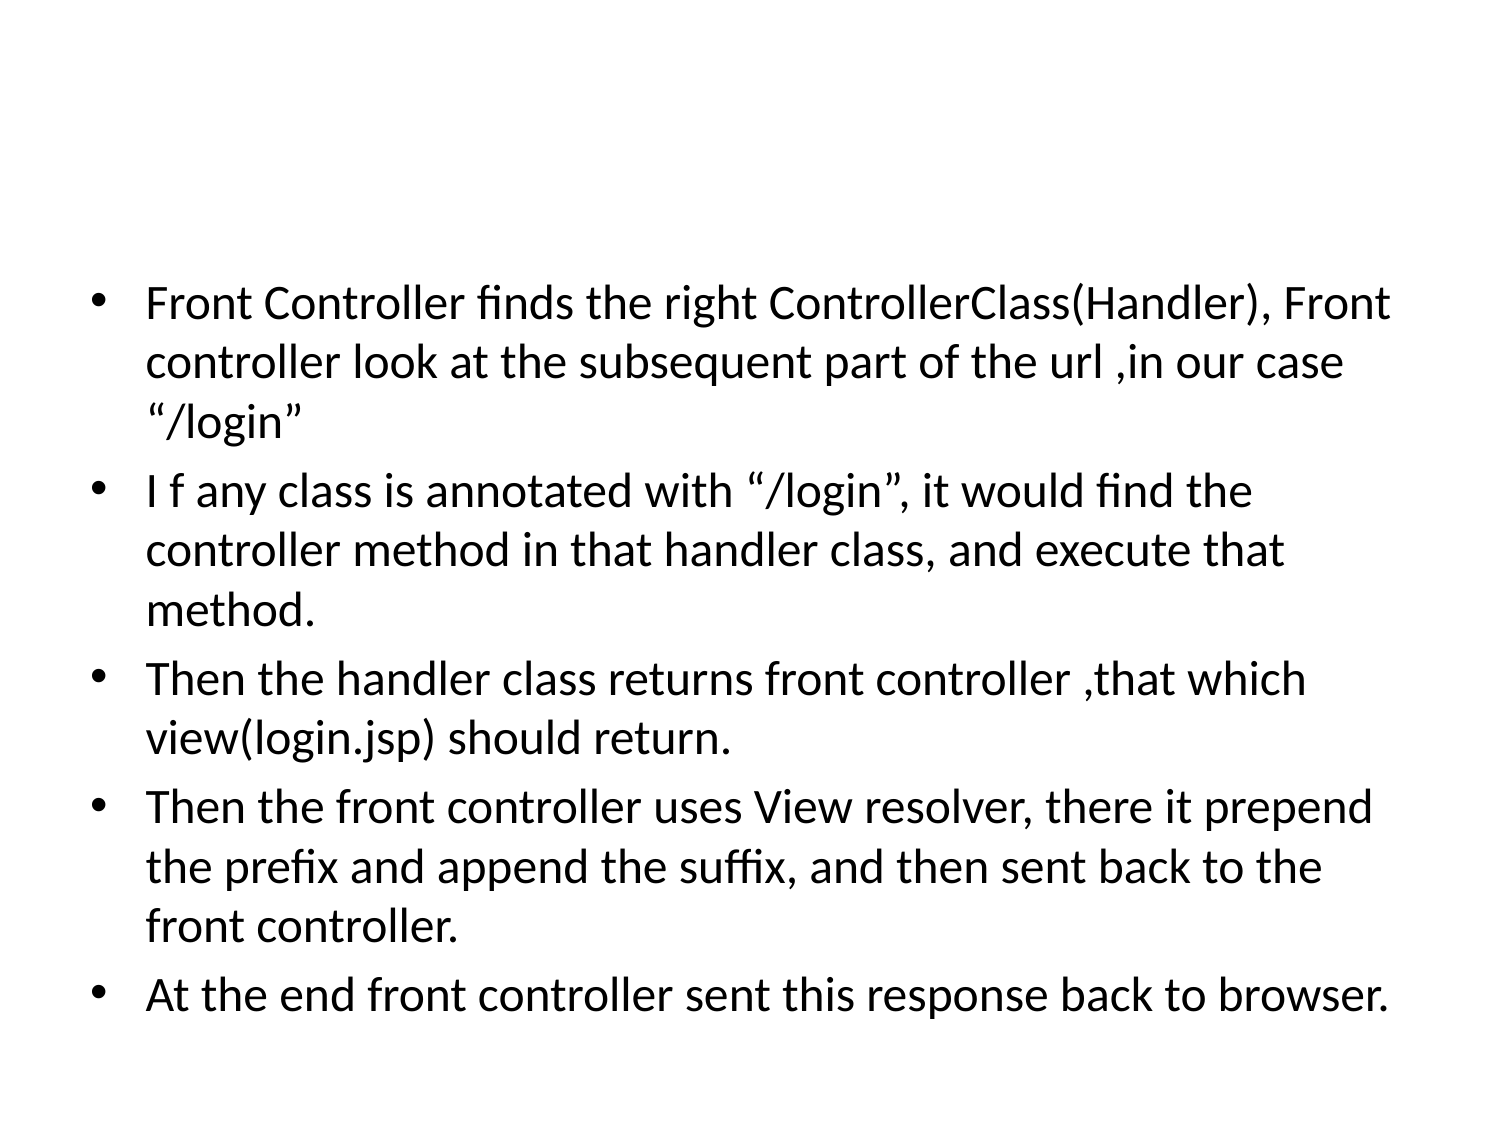

#
Front Controller finds the right ControllerClass(Handler), Front controller look at the subsequent part of the url ,in our case “/login”
I f any class is annotated with “/login”, it would find the controller method in that handler class, and execute that method.
Then the handler class returns front controller ,that which view(login.jsp) should return.
Then the front controller uses View resolver, there it prepend the prefix and append the suffix, and then sent back to the front controller.
At the end front controller sent this response back to browser.